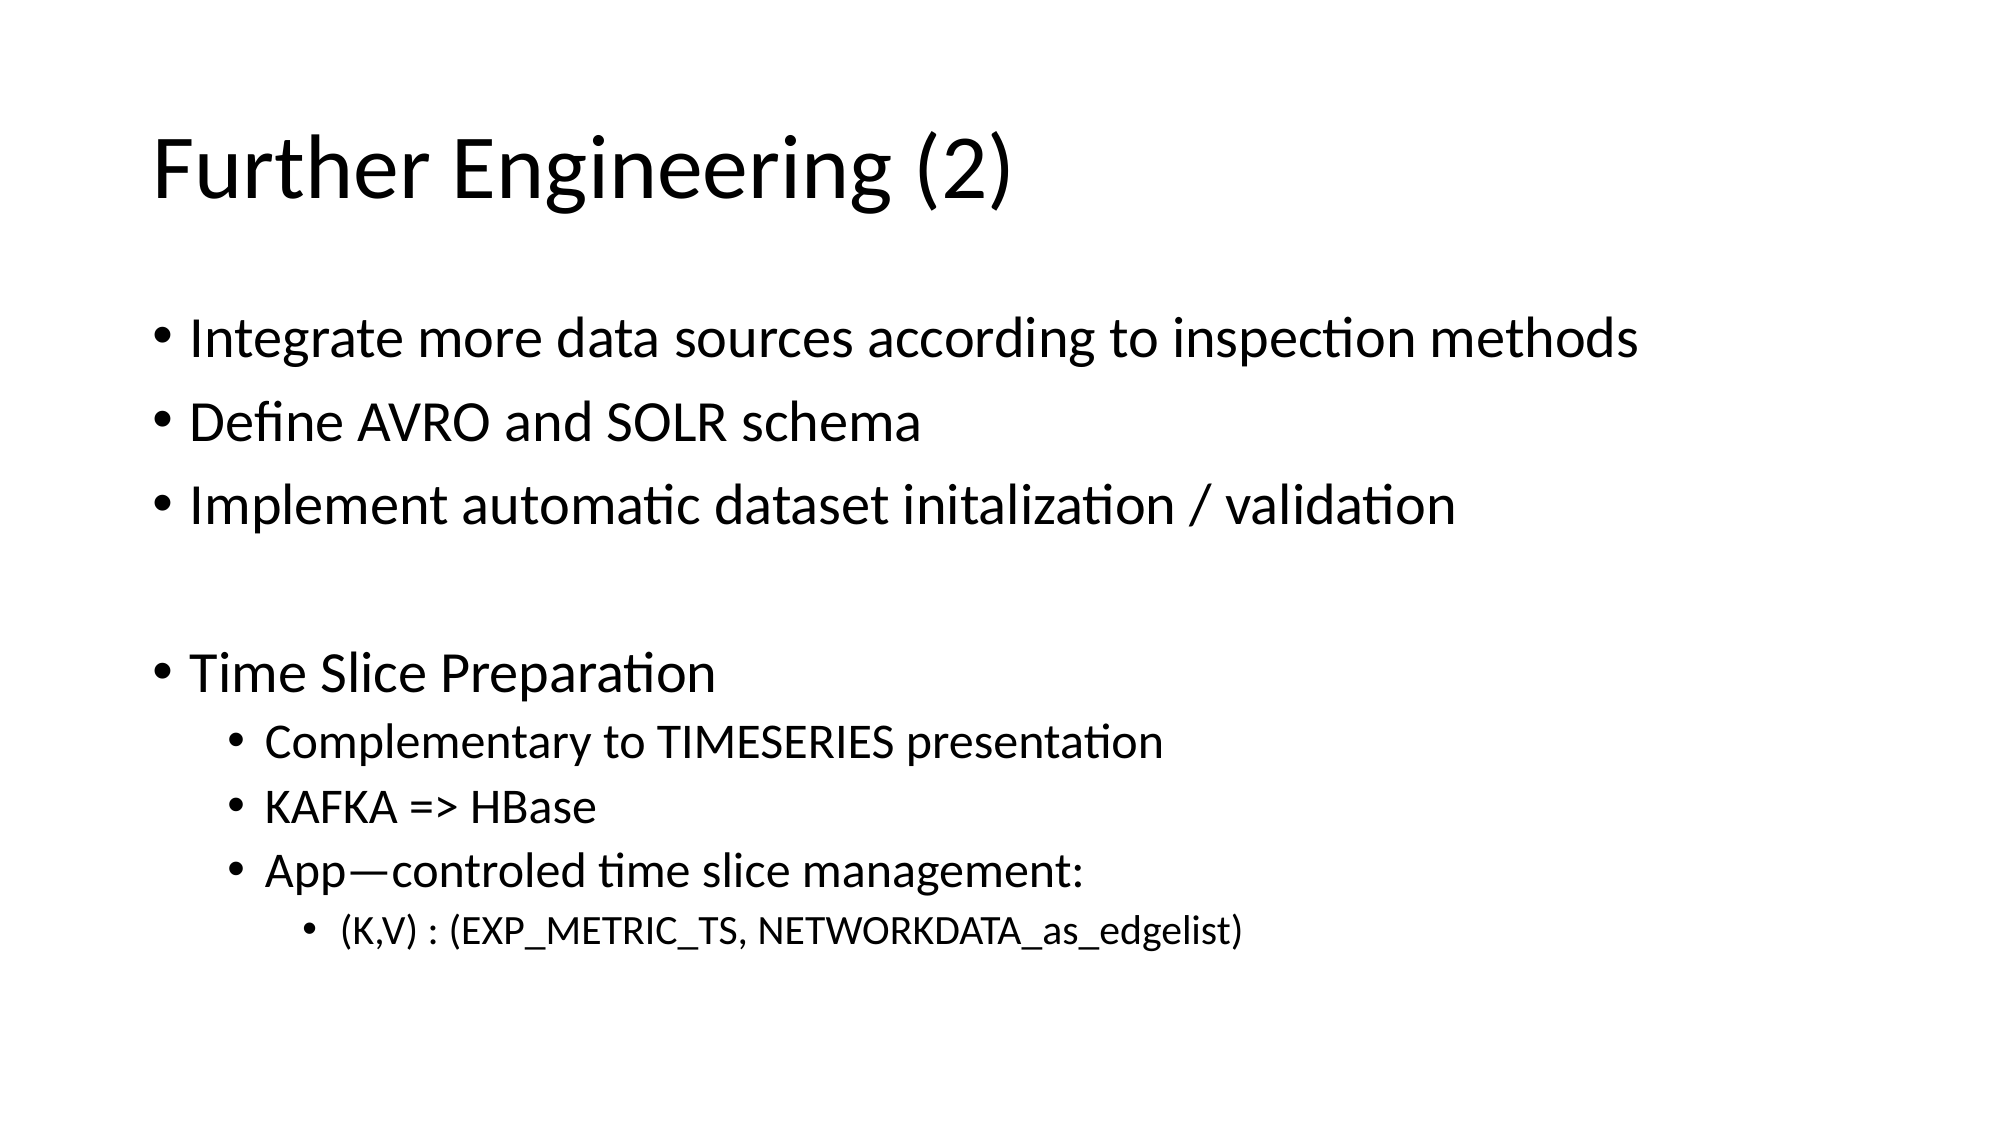

# Further Engineering (2)
Integrate more data sources according to inspection methods
Define AVRO and SOLR schema
Implement automatic dataset initalization / validation

Time Slice Preparation
Complementary to TIMESERIES presentation
KAFKA => HBase
App—controled time slice management:
(K,V) : (EXP_METRIC_TS, NETWORKDATA_as_edgelist)